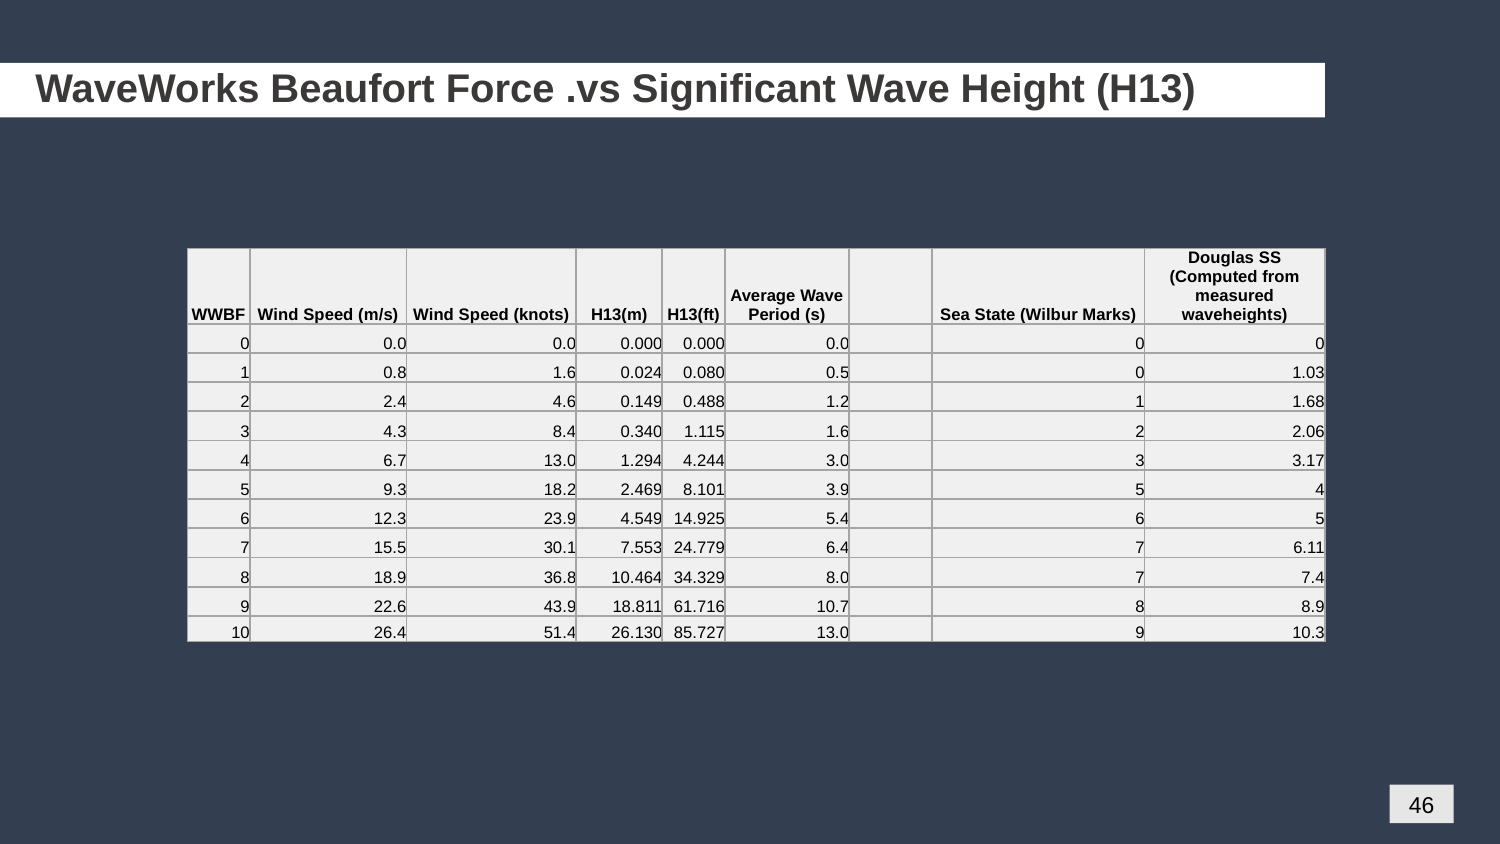

# WaveWorks Beaufort Force .vs Significant Wave Height (H13)

| WWBF | Wind Speed (m/s) | Wind Speed (knots) | H13(m) | H13(ft) | Average Wave Period (s) |  | Sea State (Wilbur Marks) | Douglas SS (Computed from measured waveheights) |
| --- | --- | --- | --- | --- | --- | --- | --- | --- |
| 0 | 0.0 | 0.0 | 0.000 | 0.000 | 0.0 |  | 0 | 0 |
| 1 | 0.8 | 1.6 | 0.024 | 0.080 | 0.5 |  | 0 | 1.03 |
| 2 | 2.4 | 4.6 | 0.149 | 0.488 | 1.2 |  | 1 | 1.68 |
| 3 | 4.3 | 8.4 | 0.340 | 1.115 | 1.6 |  | 2 | 2.06 |
| 4 | 6.7 | 13.0 | 1.294 | 4.244 | 3.0 |  | 3 | 3.17 |
| 5 | 9.3 | 18.2 | 2.469 | 8.101 | 3.9 |  | 5 | 4 |
| 6 | 12.3 | 23.9 | 4.549 | 14.925 | 5.4 |  | 6 | 5 |
| 7 | 15.5 | 30.1 | 7.553 | 24.779 | 6.4 |  | 7 | 6.11 |
| 8 | 18.9 | 36.8 | 10.464 | 34.329 | 8.0 |  | 7 | 7.4 |
| 9 | 22.6 | 43.9 | 18.811 | 61.716 | 10.7 |  | 8 | 8.9 |
| 10 | 26.4 | 51.4 | 26.130 | 85.727 | 13.0 |  | 9 | 10.3 |